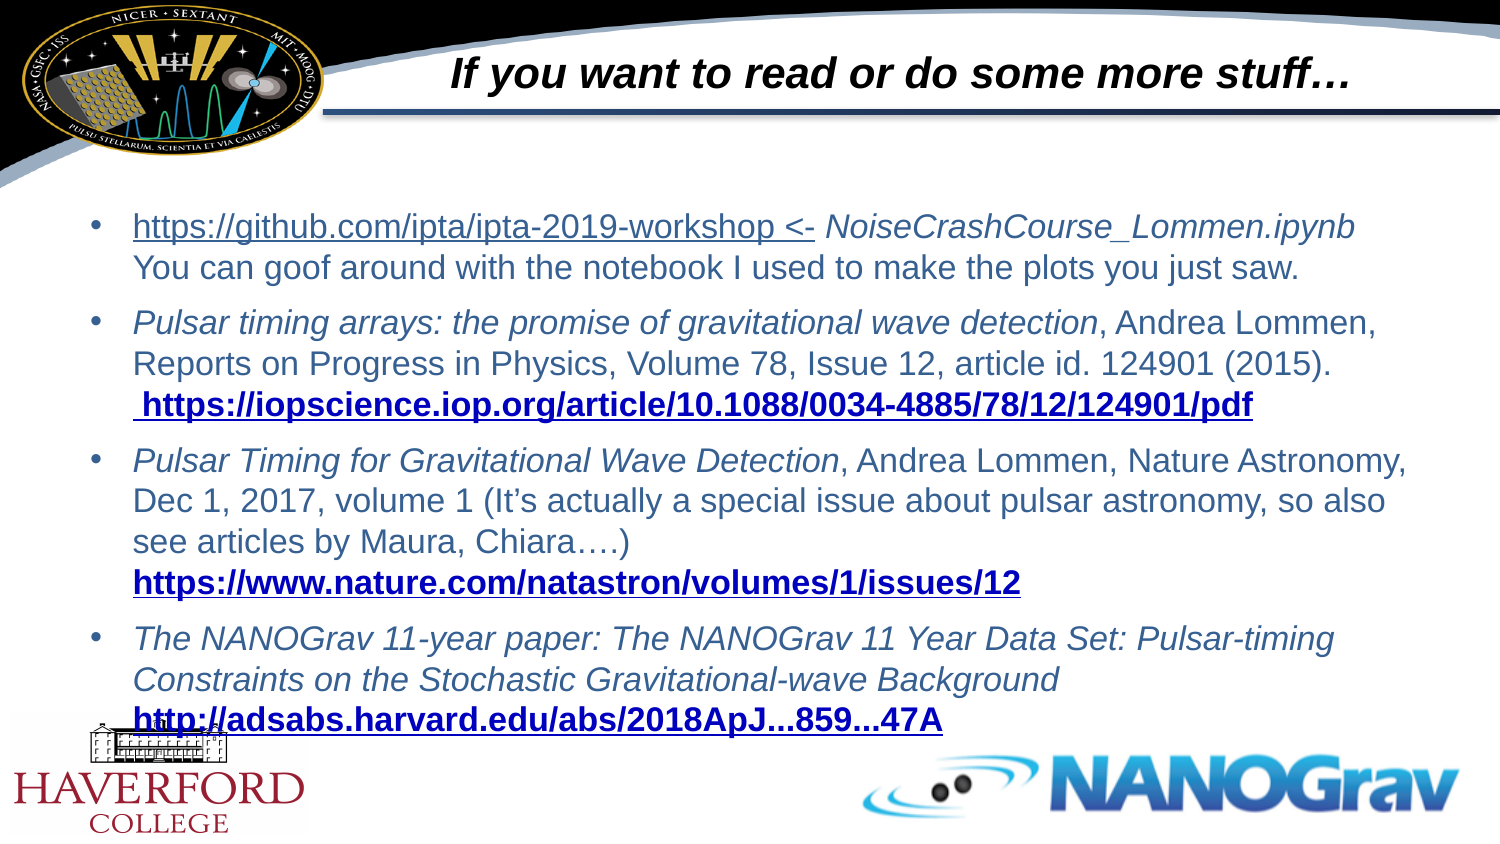

# If you want to read or do some more stuff…
https://github.com/ipta/ipta-2019-workshop <- NoiseCrashCourse_Lommen.ipynb You can goof around with the notebook I used to make the plots you just saw.
Pulsar timing arrays: the promise of gravitational wave detection, Andrea Lommen, Reports on Progress in Physics, Volume 78, Issue 12, article id. 124901 (2015). https://iopscience.iop.org/article/10.1088/0034-4885/78/12/124901/pdf
Pulsar Timing for Gravitational Wave Detection, Andrea Lommen, Nature Astronomy, Dec 1, 2017, volume 1 (It’s actually a special issue about pulsar astronomy, so also see articles by Maura, Chiara….) https://www.nature.com/natastron/volumes/1/issues/12
The NANOGrav 11-year paper: The NANOGrav 11 Year Data Set: Pulsar-timing Constraints on the Stochastic Gravitational-wave Background http://adsabs.harvard.edu/abs/2018ApJ...859...47A